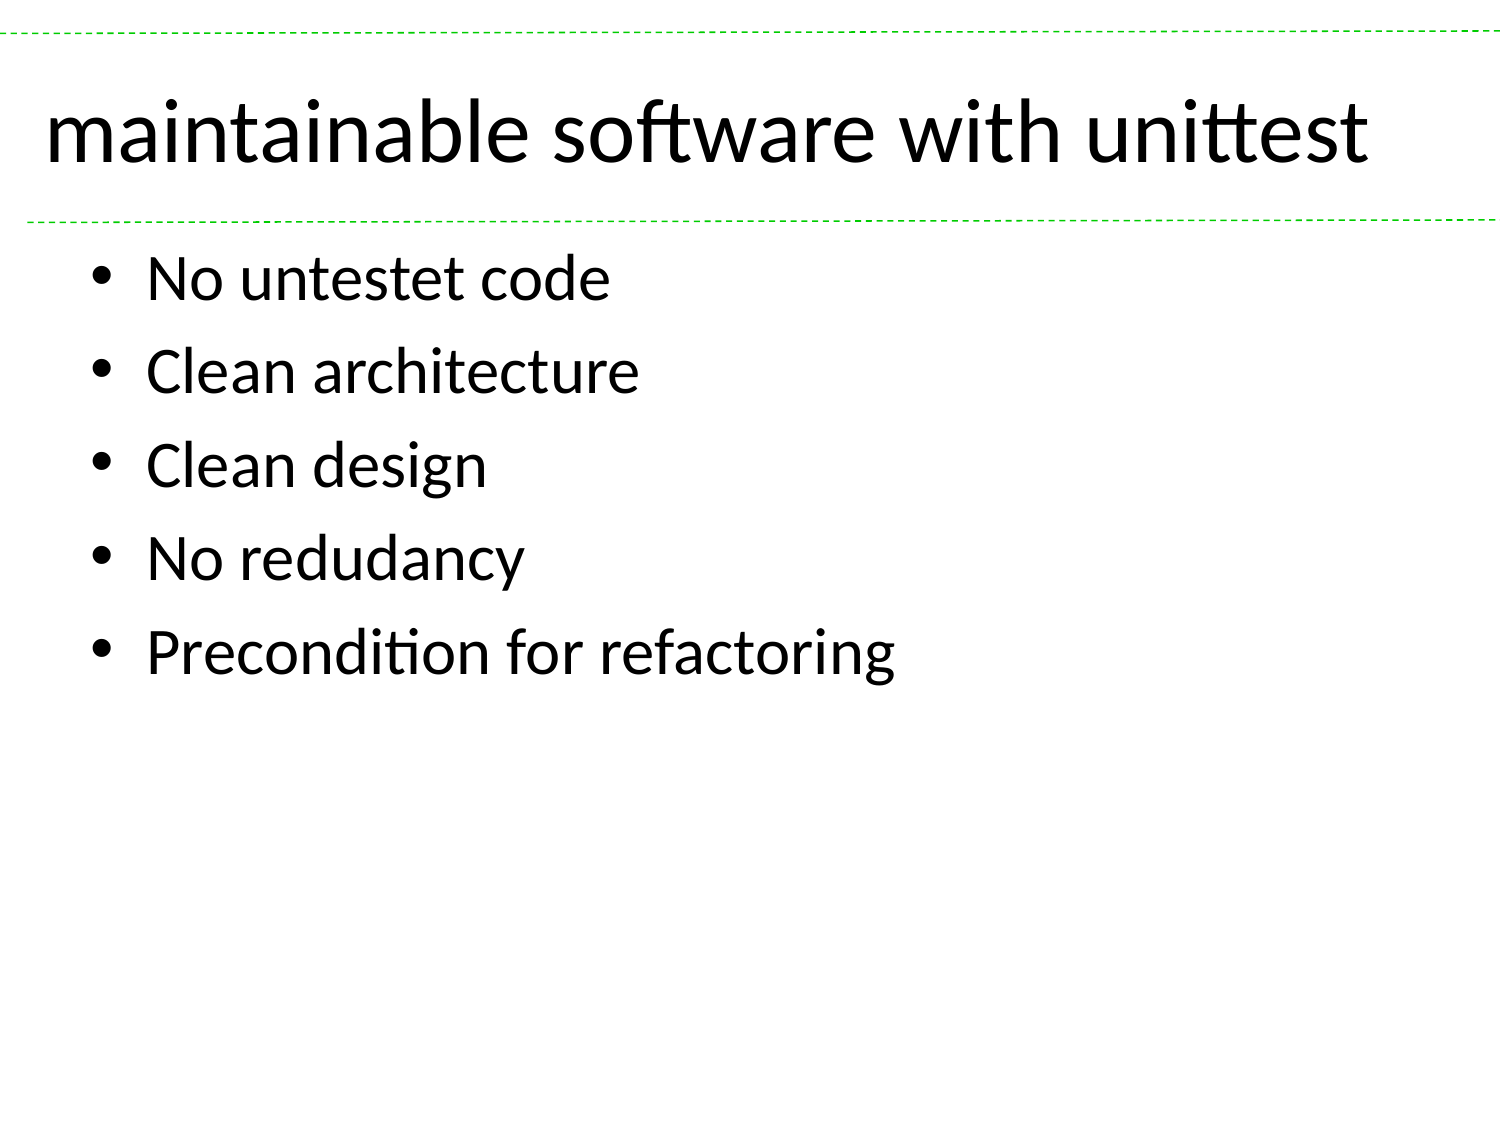

# maintainable software with unittest
No untestet code
Clean architecture
Clean design
No redudancy
Precondition for refactoring